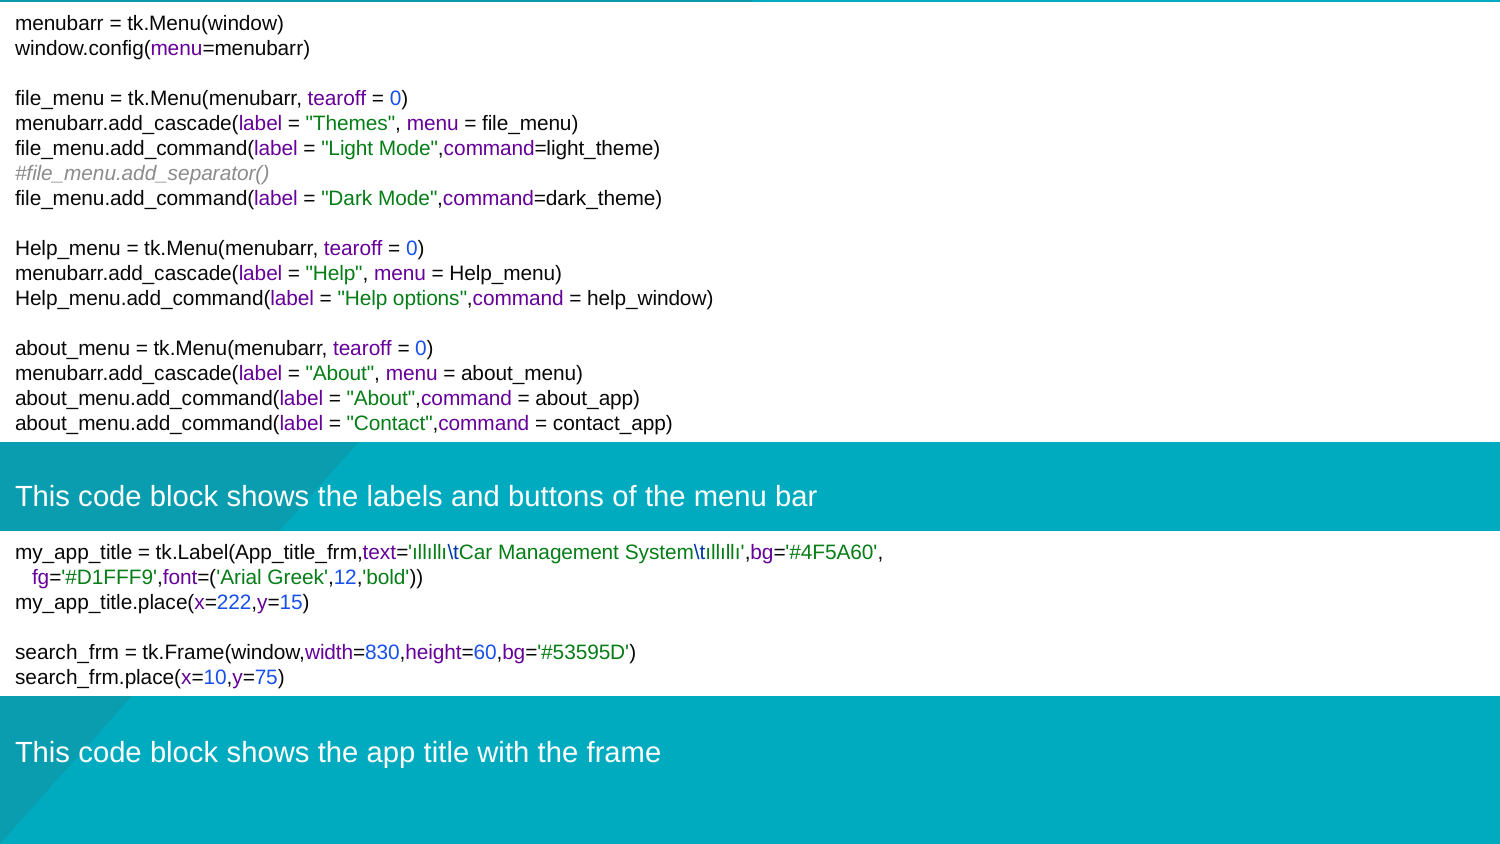

menubarr = tk.Menu(window)
window.config(menu=menubarr)
file_menu = tk.Menu(menubarr, tearoff = 0)
menubarr.add_cascade(label = "Themes", menu = file_menu)
file_menu.add_command(label = "Light Mode",command=light_theme)
#file_menu.add_separator()
file_menu.add_command(label = "Dark Mode",command=dark_theme)
Help_menu = tk.Menu(menubarr, tearoff = 0)
menubarr.add_cascade(label = "Help", menu = Help_menu)
Help_menu.add_command(label = "Help options",command = help_window)
about_menu = tk.Menu(menubarr, tearoff = 0)
menubarr.add_cascade(label = "About", menu = about_menu)
about_menu.add_command(label = "About",command = about_app)
about_menu.add_command(label = "Contact",command = contact_app)
# This code block shows the labels and buttons of the menu bar
my_app_title = tk.Label(App_title_frm,text='ıllıllı\tCar Management System\tıllıllı',bg='#4F5A60',
   fg='#D1FFF9',font=('Arial Greek',12,'bold'))
my_app_title.place(x=222,y=15)
search_frm = tk.Frame(window,width=830,height=60,bg='#53595D')
search_frm.place(x=10,y=75)
This code block shows the app title with the frame